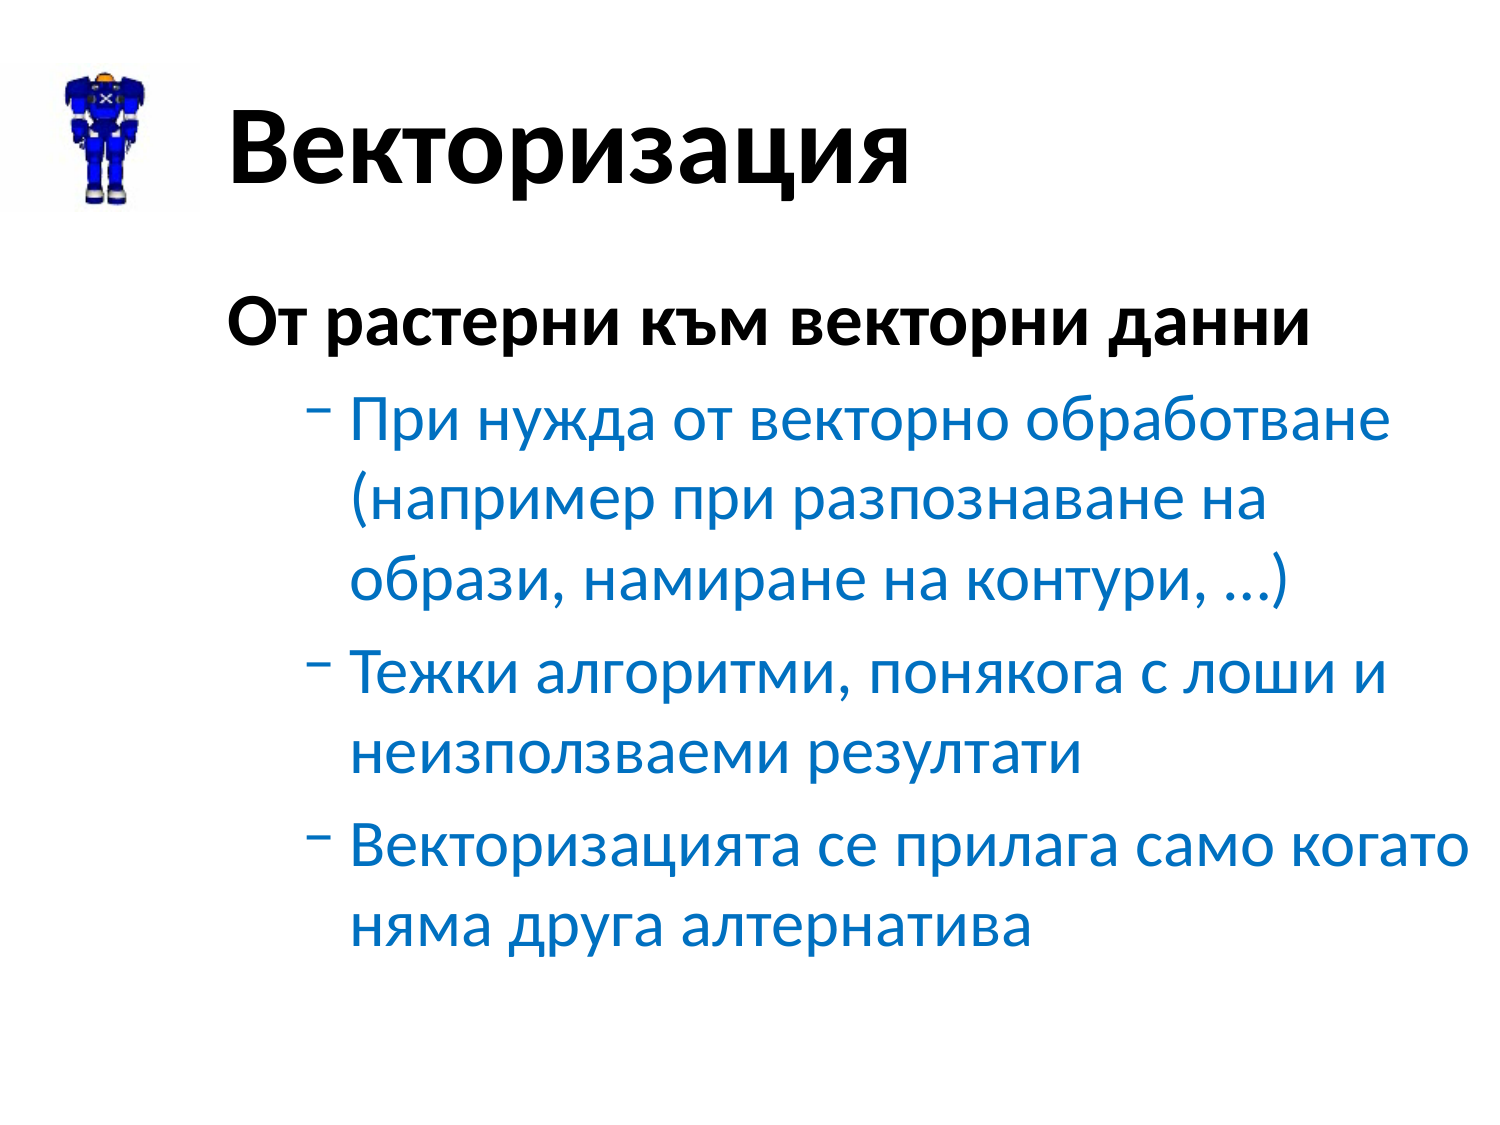

# Векторизация
От растерни към векторни данни
При нужда от векторно обработване (например при разпознаване на образи, намиране на контури, …)
Тежки алгоритми, понякога с лоши и неизползваеми резултати
Векторизацията се прилага само когато няма друга алтернатива